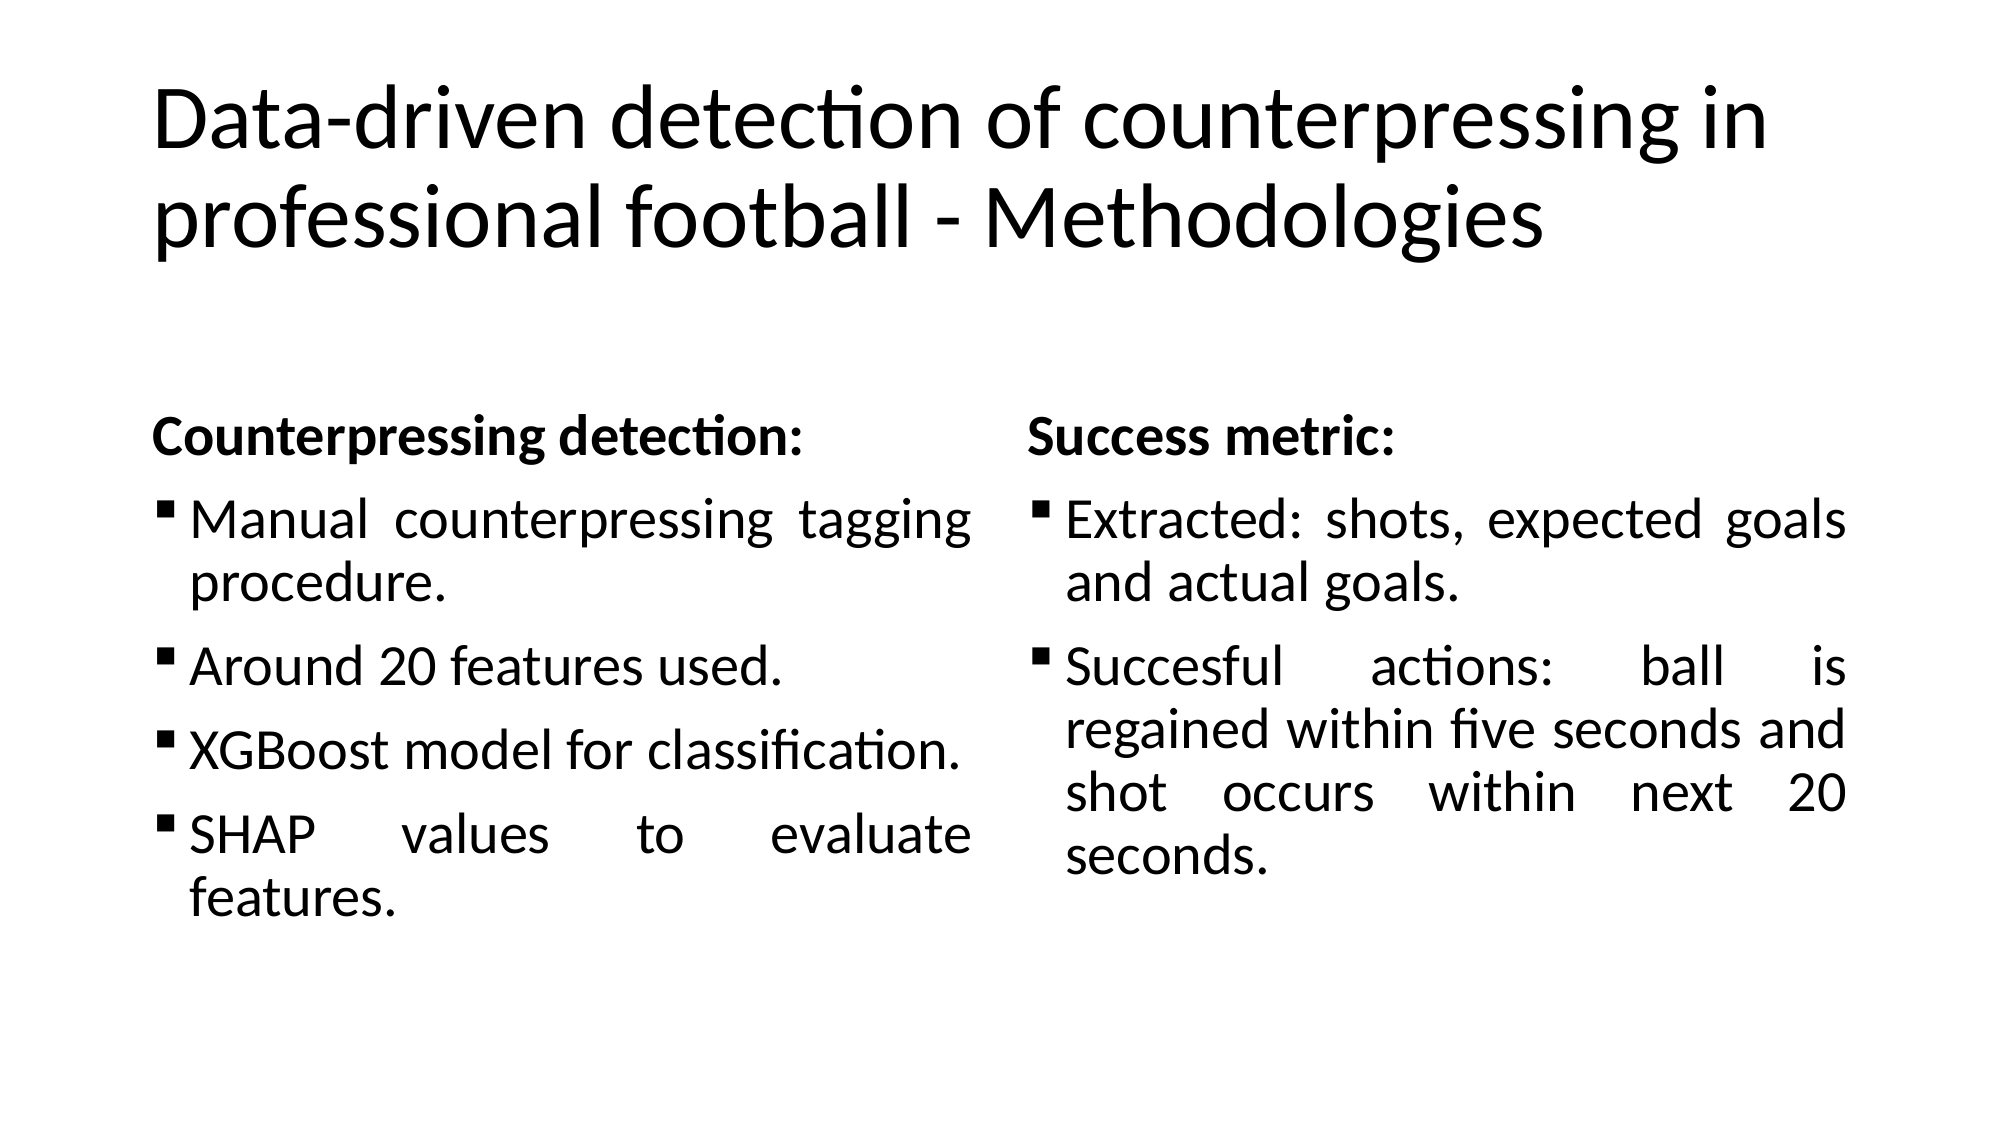

# Data-driven detection of counterpressing in professional football - Methodologies
Counterpressing detection:
Manual counterpressing tagging procedure.
Around 20 features used.
XGBoost model for classification.
SHAP values to evaluate features.
Success metric:
Extracted: shots, expected goals and actual goals.
Succesful actions: ball is regained within five seconds and shot occurs within next 20 seconds.